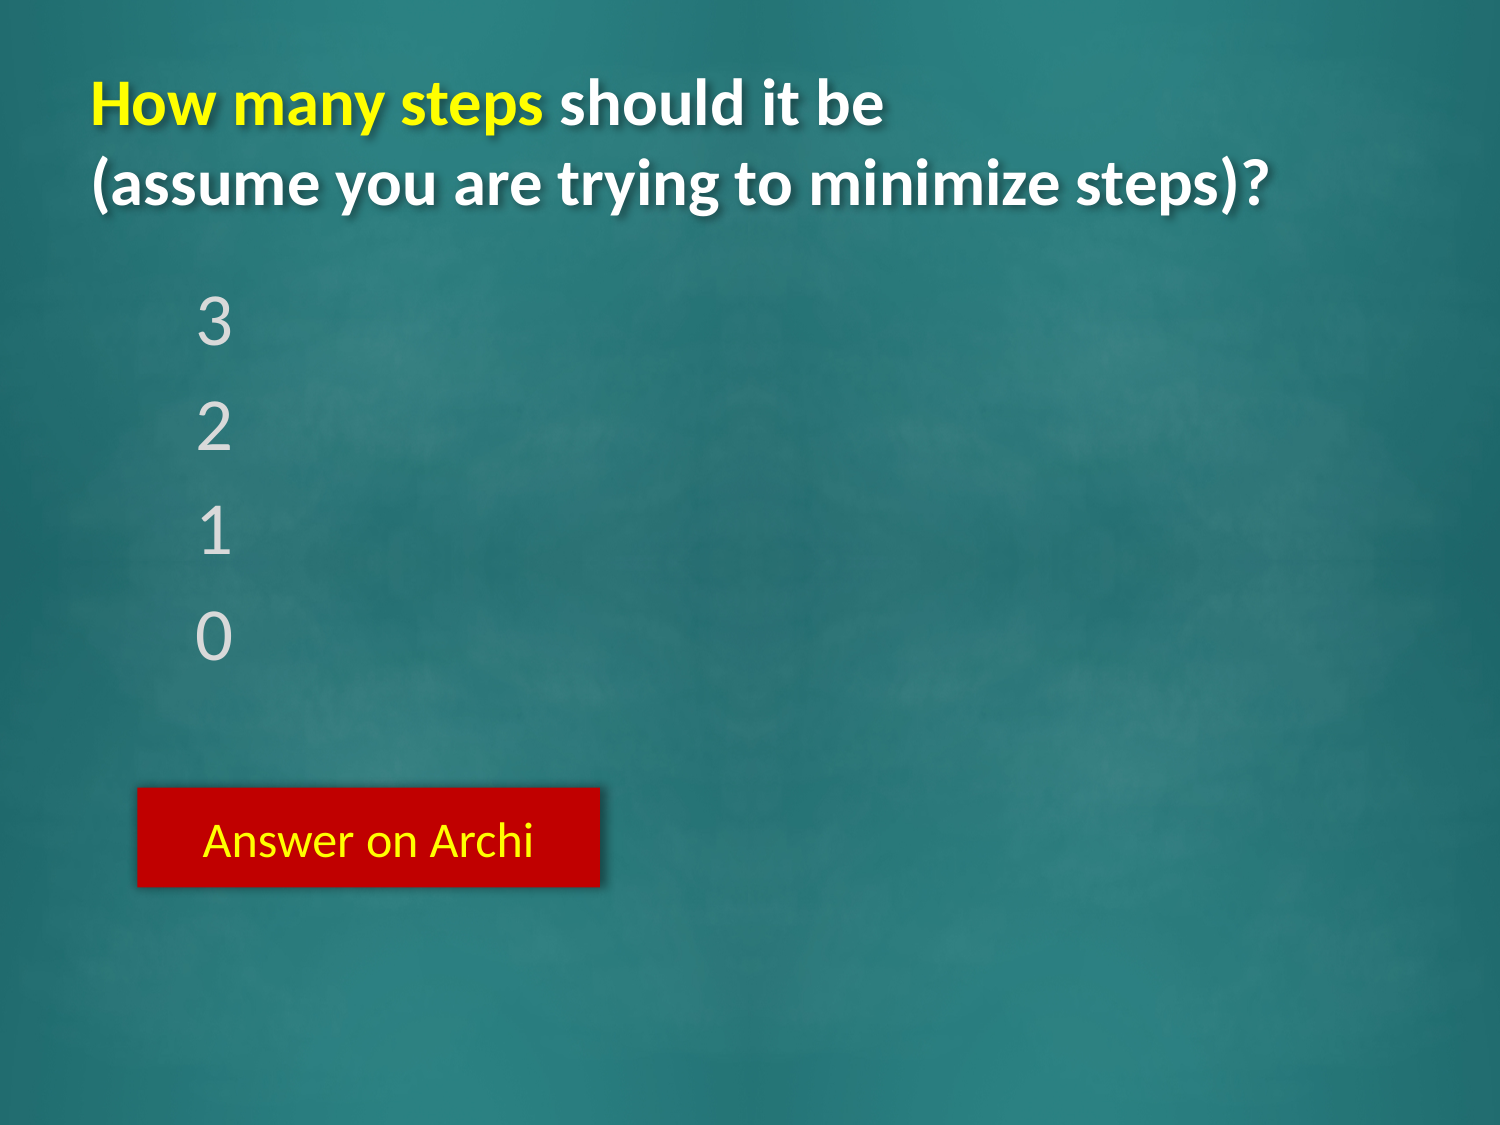

# How many steps should it be (assume you are trying to minimize steps)?
3
2
1
0
Answer on Archi